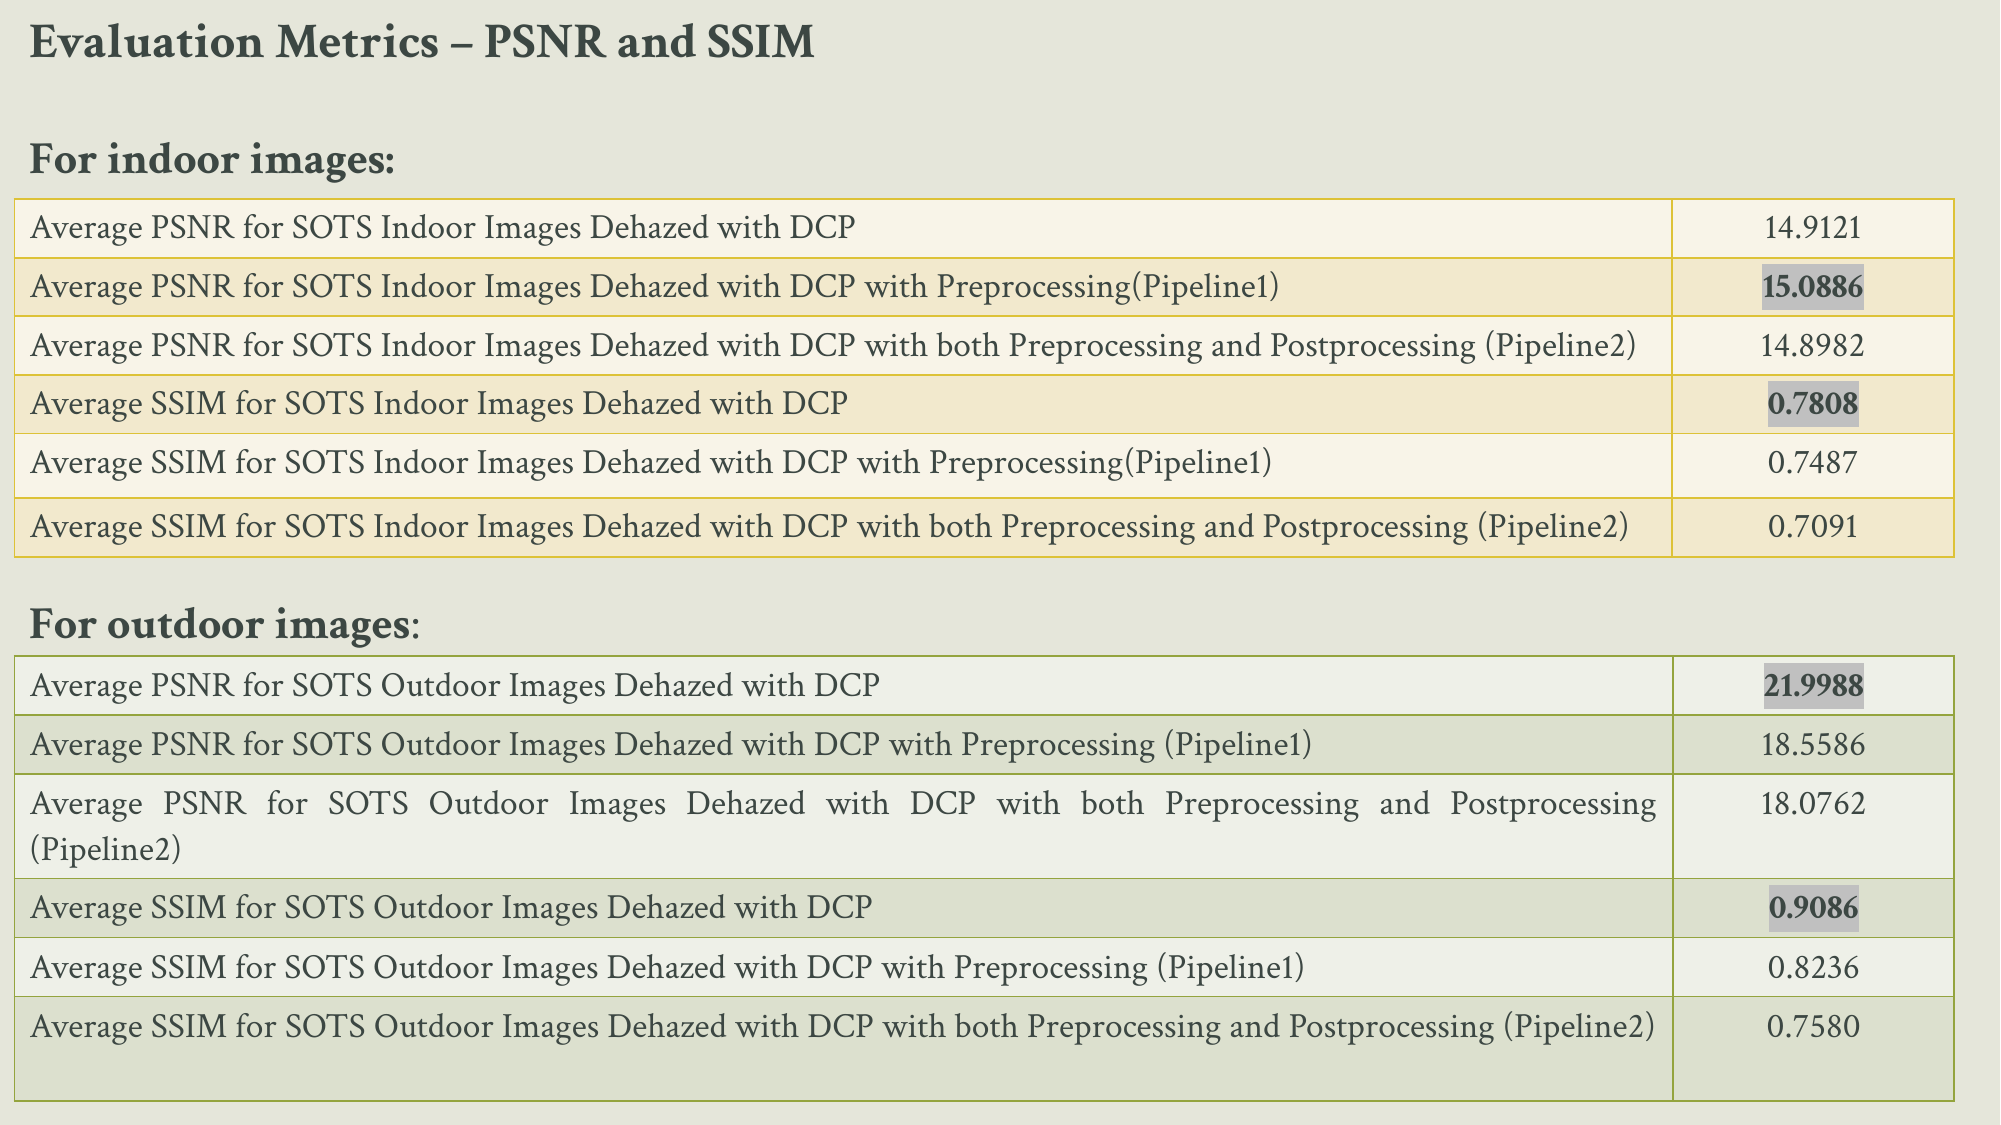

Evaluation Metrics – PSNR and SSIM

For indoor images:
| Average PSNR for SOTS Indoor Images Dehazed with DCP | 14.9121 |
| --- | --- |
| Average PSNR for SOTS Indoor Images Dehazed with DCP with Preprocessing(Pipeline1) | 15.0886 |
| Average PSNR for SOTS Indoor Images Dehazed with DCP with both Preprocessing and Postprocessing (Pipeline2) | 14.8982 |
| Average SSIM for SOTS Indoor Images Dehazed with DCP | 0.7808 |
| Average SSIM for SOTS Indoor Images Dehazed with DCP with Preprocessing(Pipeline1) | 0.7487 |
| Average SSIM for SOTS Indoor Images Dehazed with DCP with both Preprocessing and Postprocessing (Pipeline2) | 0.7091 |
For outdoor images:
| Average PSNR for SOTS Outdoor Images Dehazed with DCP | 21.9988 |
| --- | --- |
| Average PSNR for SOTS Outdoor Images Dehazed with DCP with Preprocessing (Pipeline1) | 18.5586 |
| Average PSNR for SOTS Outdoor Images Dehazed with DCP with both Preprocessing and Postprocessing (Pipeline2) | 18.0762 |
| Average SSIM for SOTS Outdoor Images Dehazed with DCP | 0.9086 |
| Average SSIM for SOTS Outdoor Images Dehazed with DCP with Preprocessing (Pipeline1) | 0.8236 |
| Average SSIM for SOTS Outdoor Images Dehazed with DCP with both Preprocessing and Postprocessing (Pipeline2) | 0.7580 |